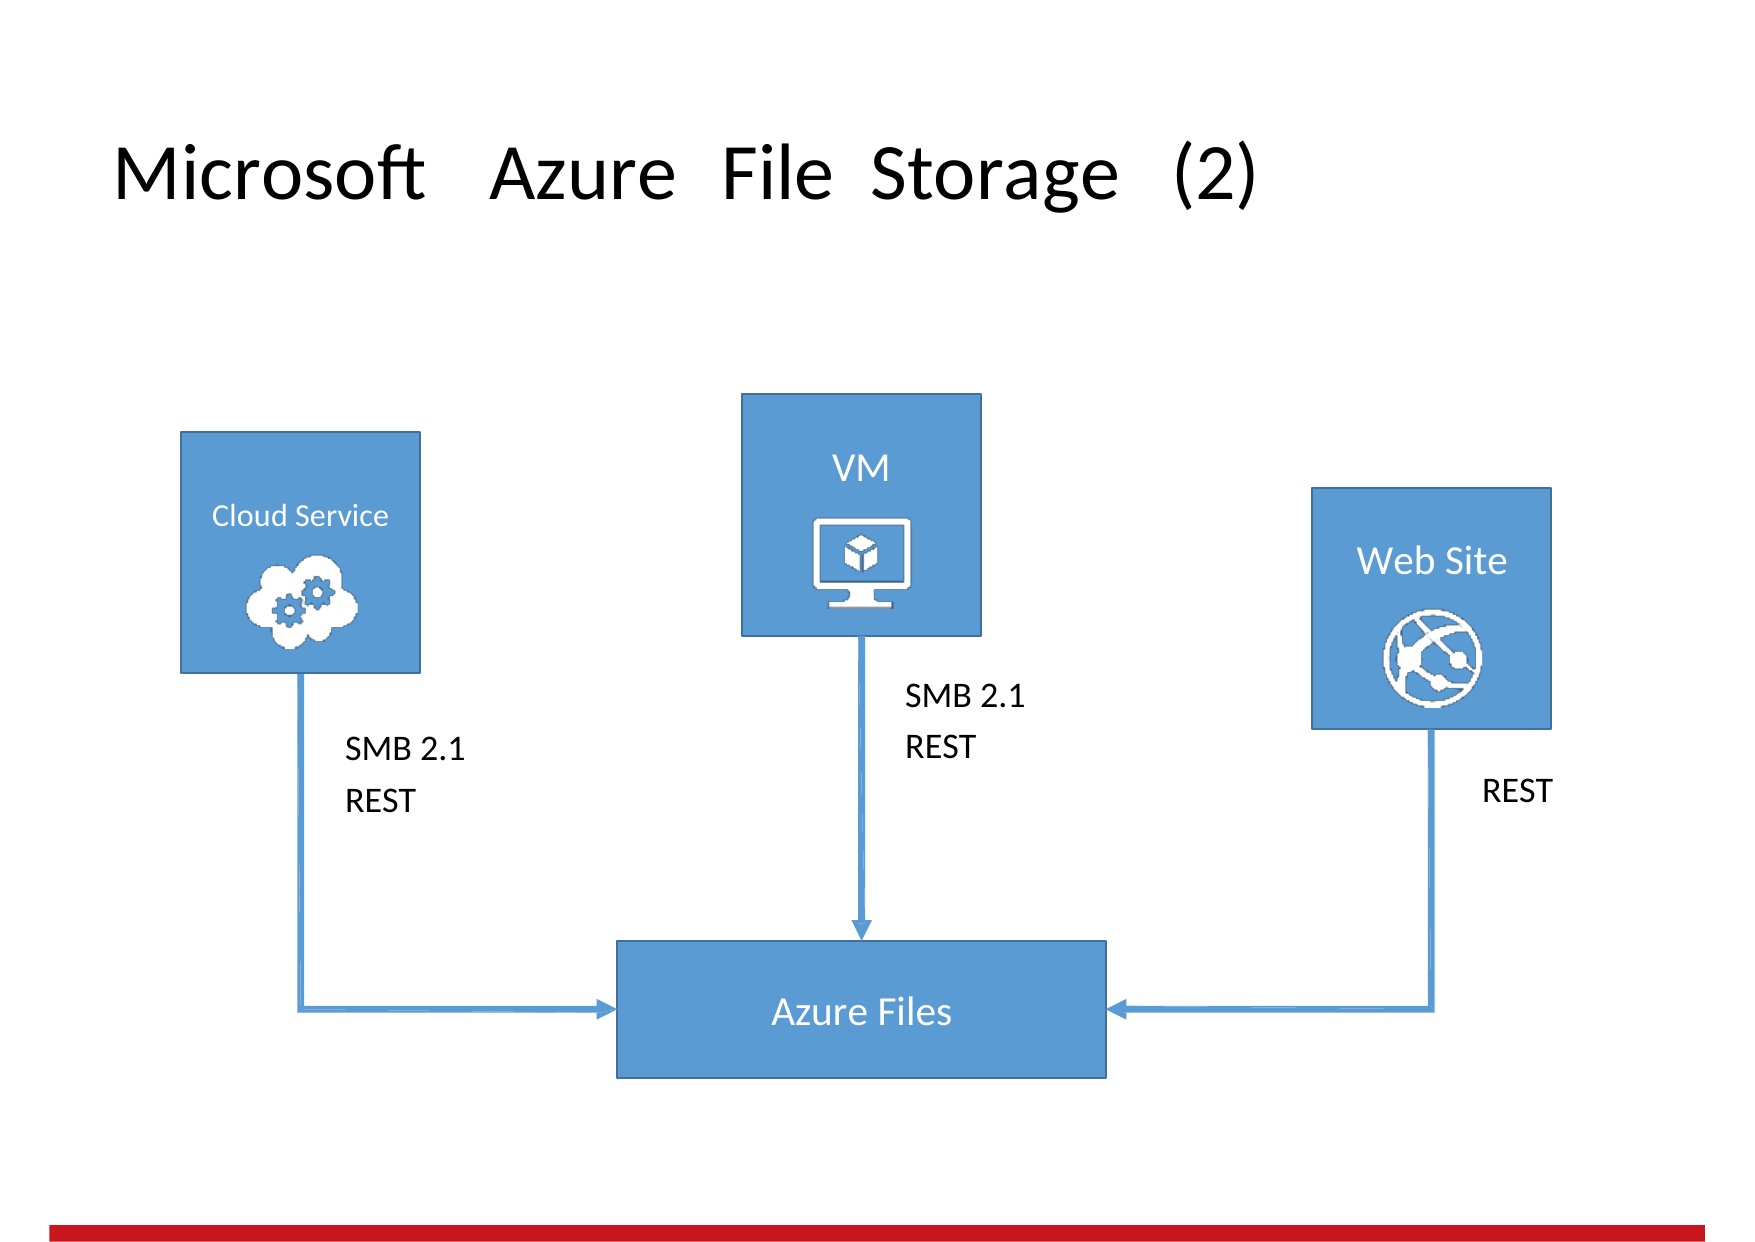

Microsoft
Azure
File
Storage
(2)

VM

Cloud Service

Web Site

SMB 2.1
REST

SMB 2.1
REST
REST

Azure Files